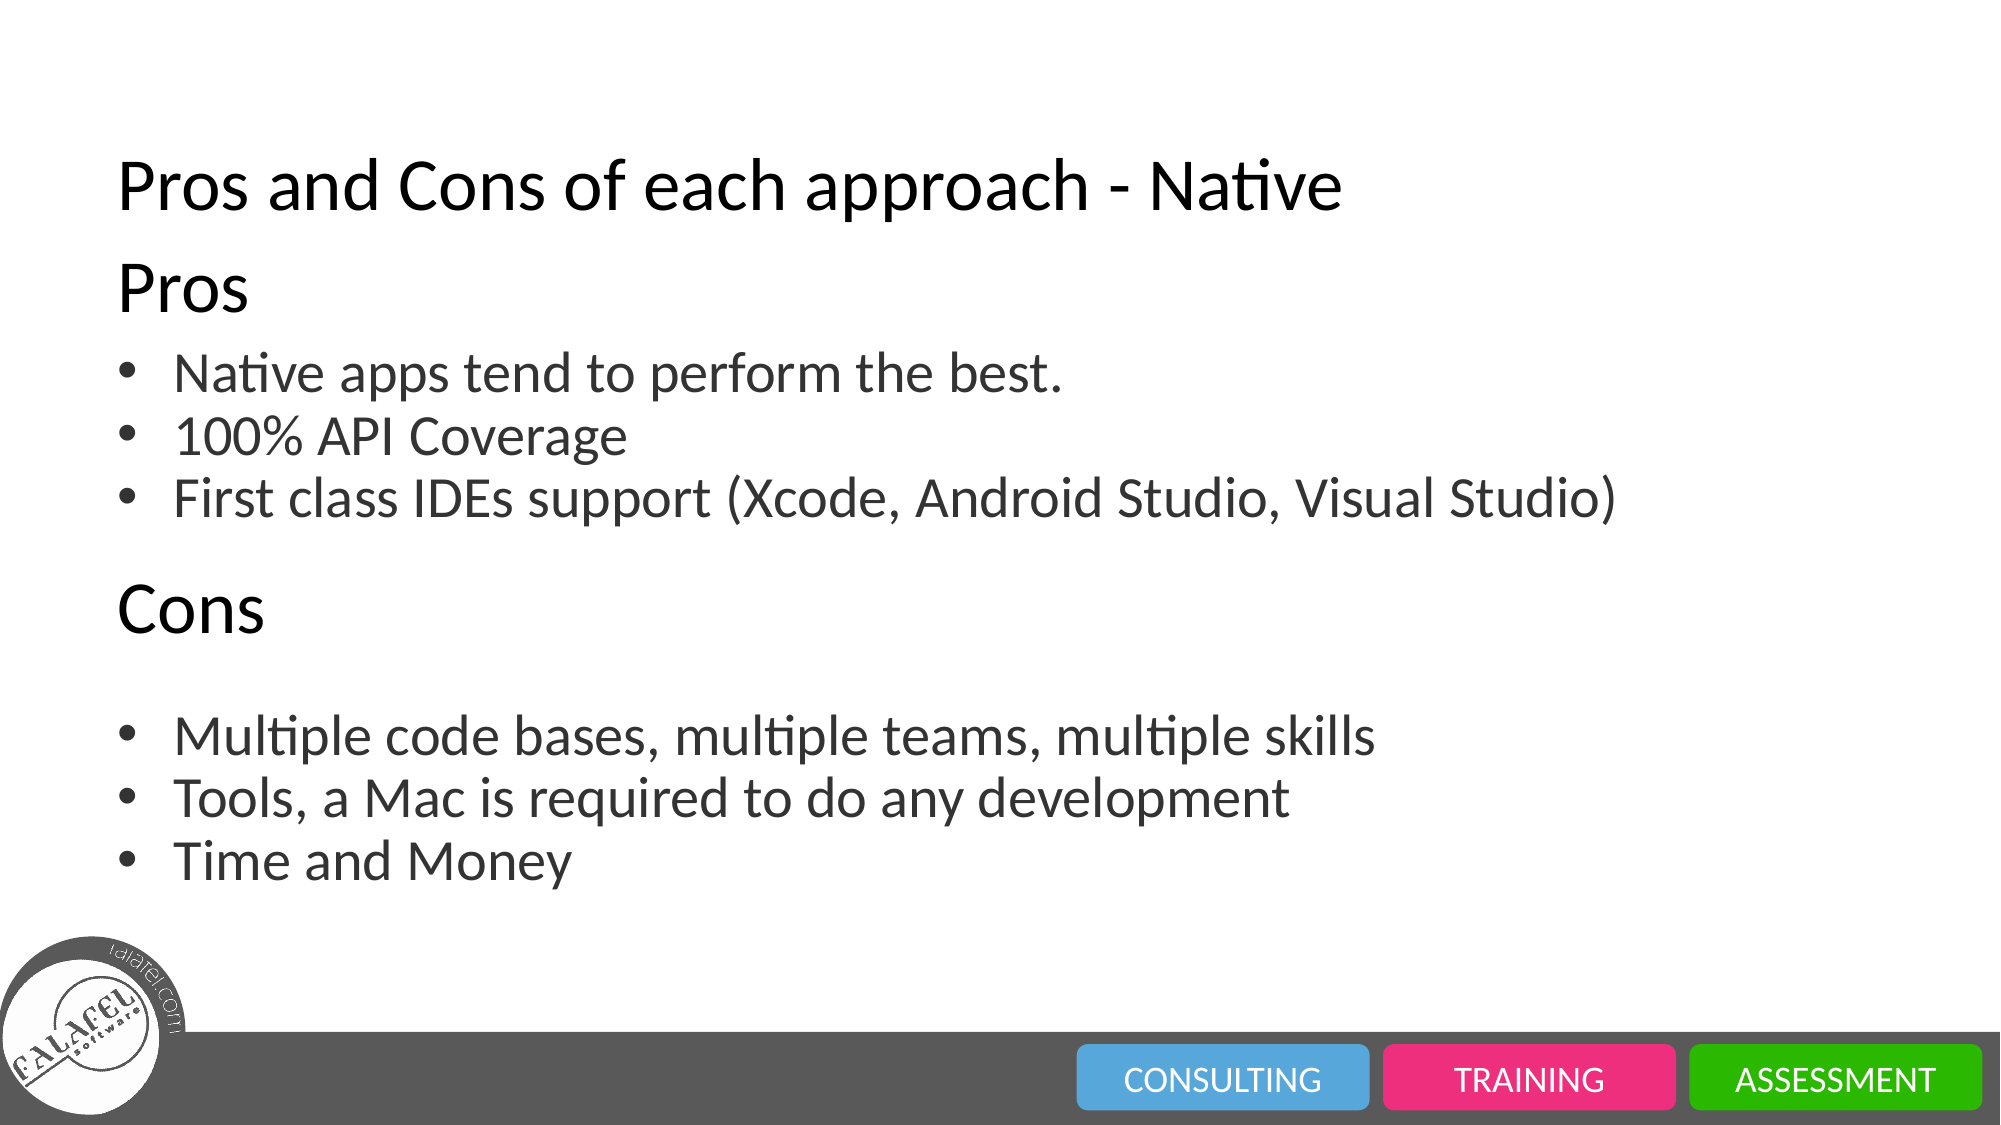

# Pros and Cons of each approach - Native
Pros
Native apps tend to perform the best.
100% API Coverage
First class IDEs support (Xcode, Android Studio, Visual Studio)
Cons
Multiple code bases, multiple teams, multiple skills
Tools, a Mac is required to do any development
Time and Money